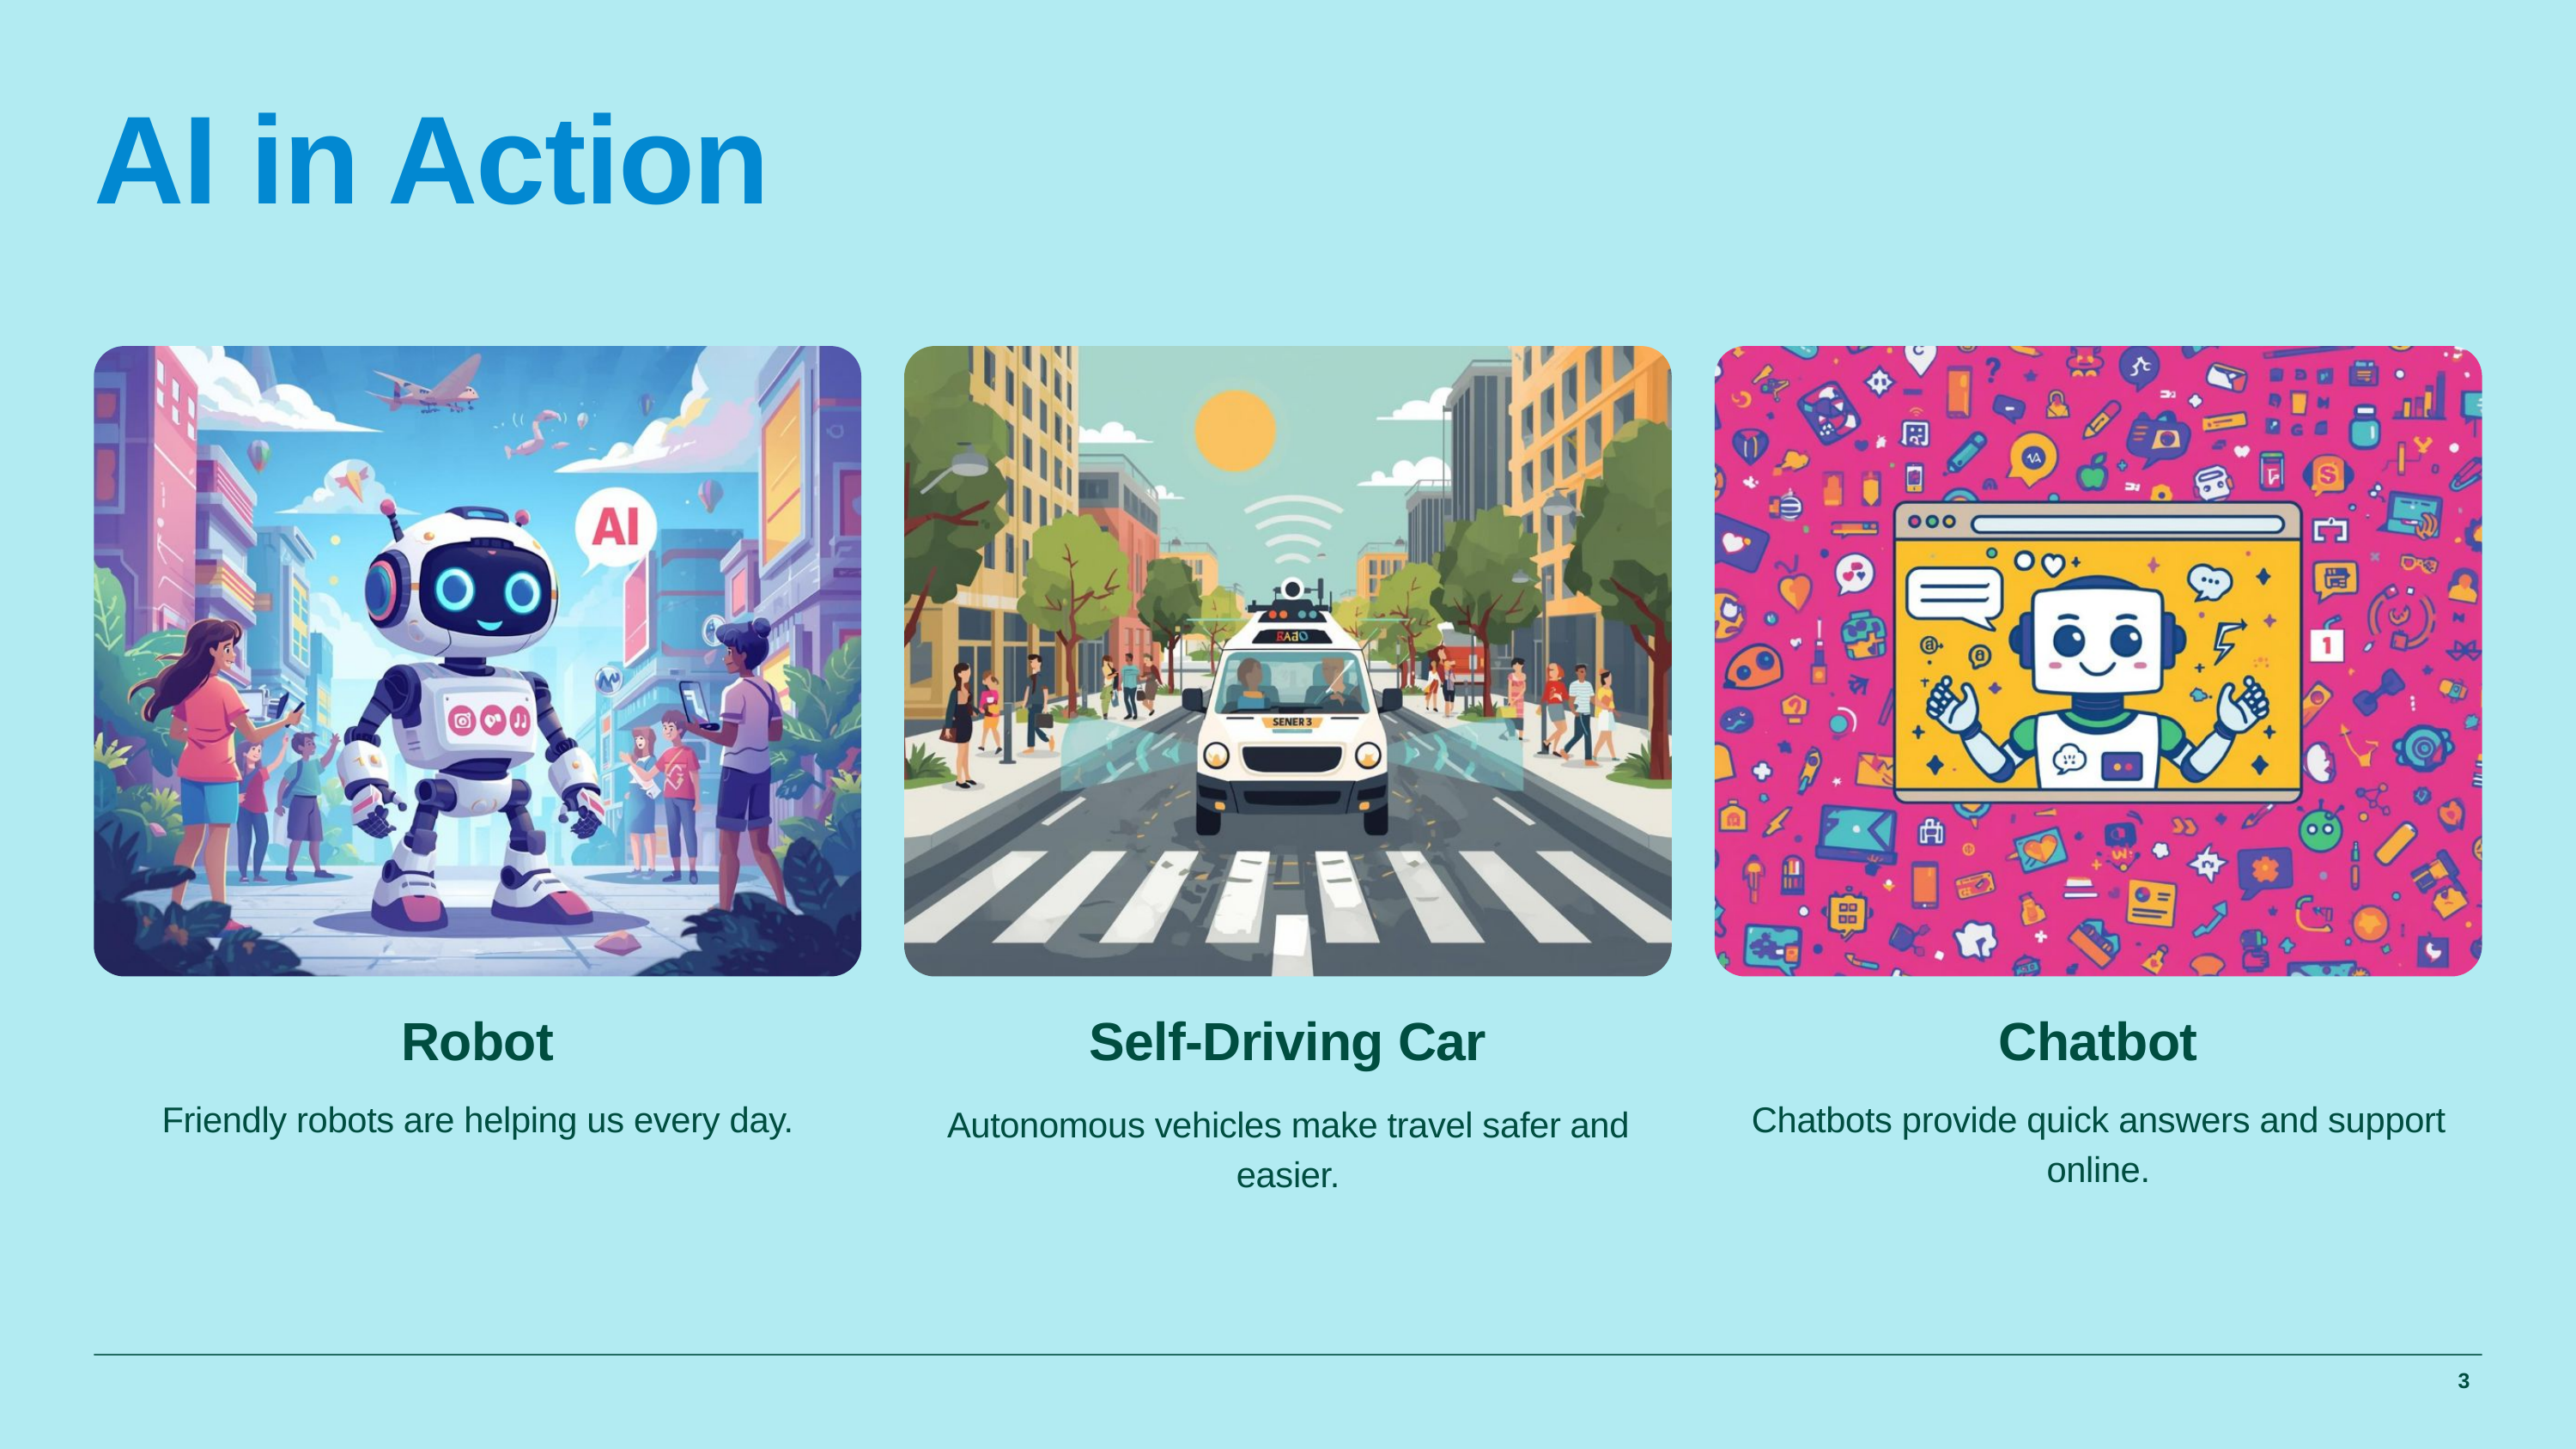

AI in Action

Robot
Friendly robots are helping us every day.
Self-Driving Car
Autonomous vehicles make travel safer and easier.
Chatbot
Chatbots provide quick answers and support online.

3